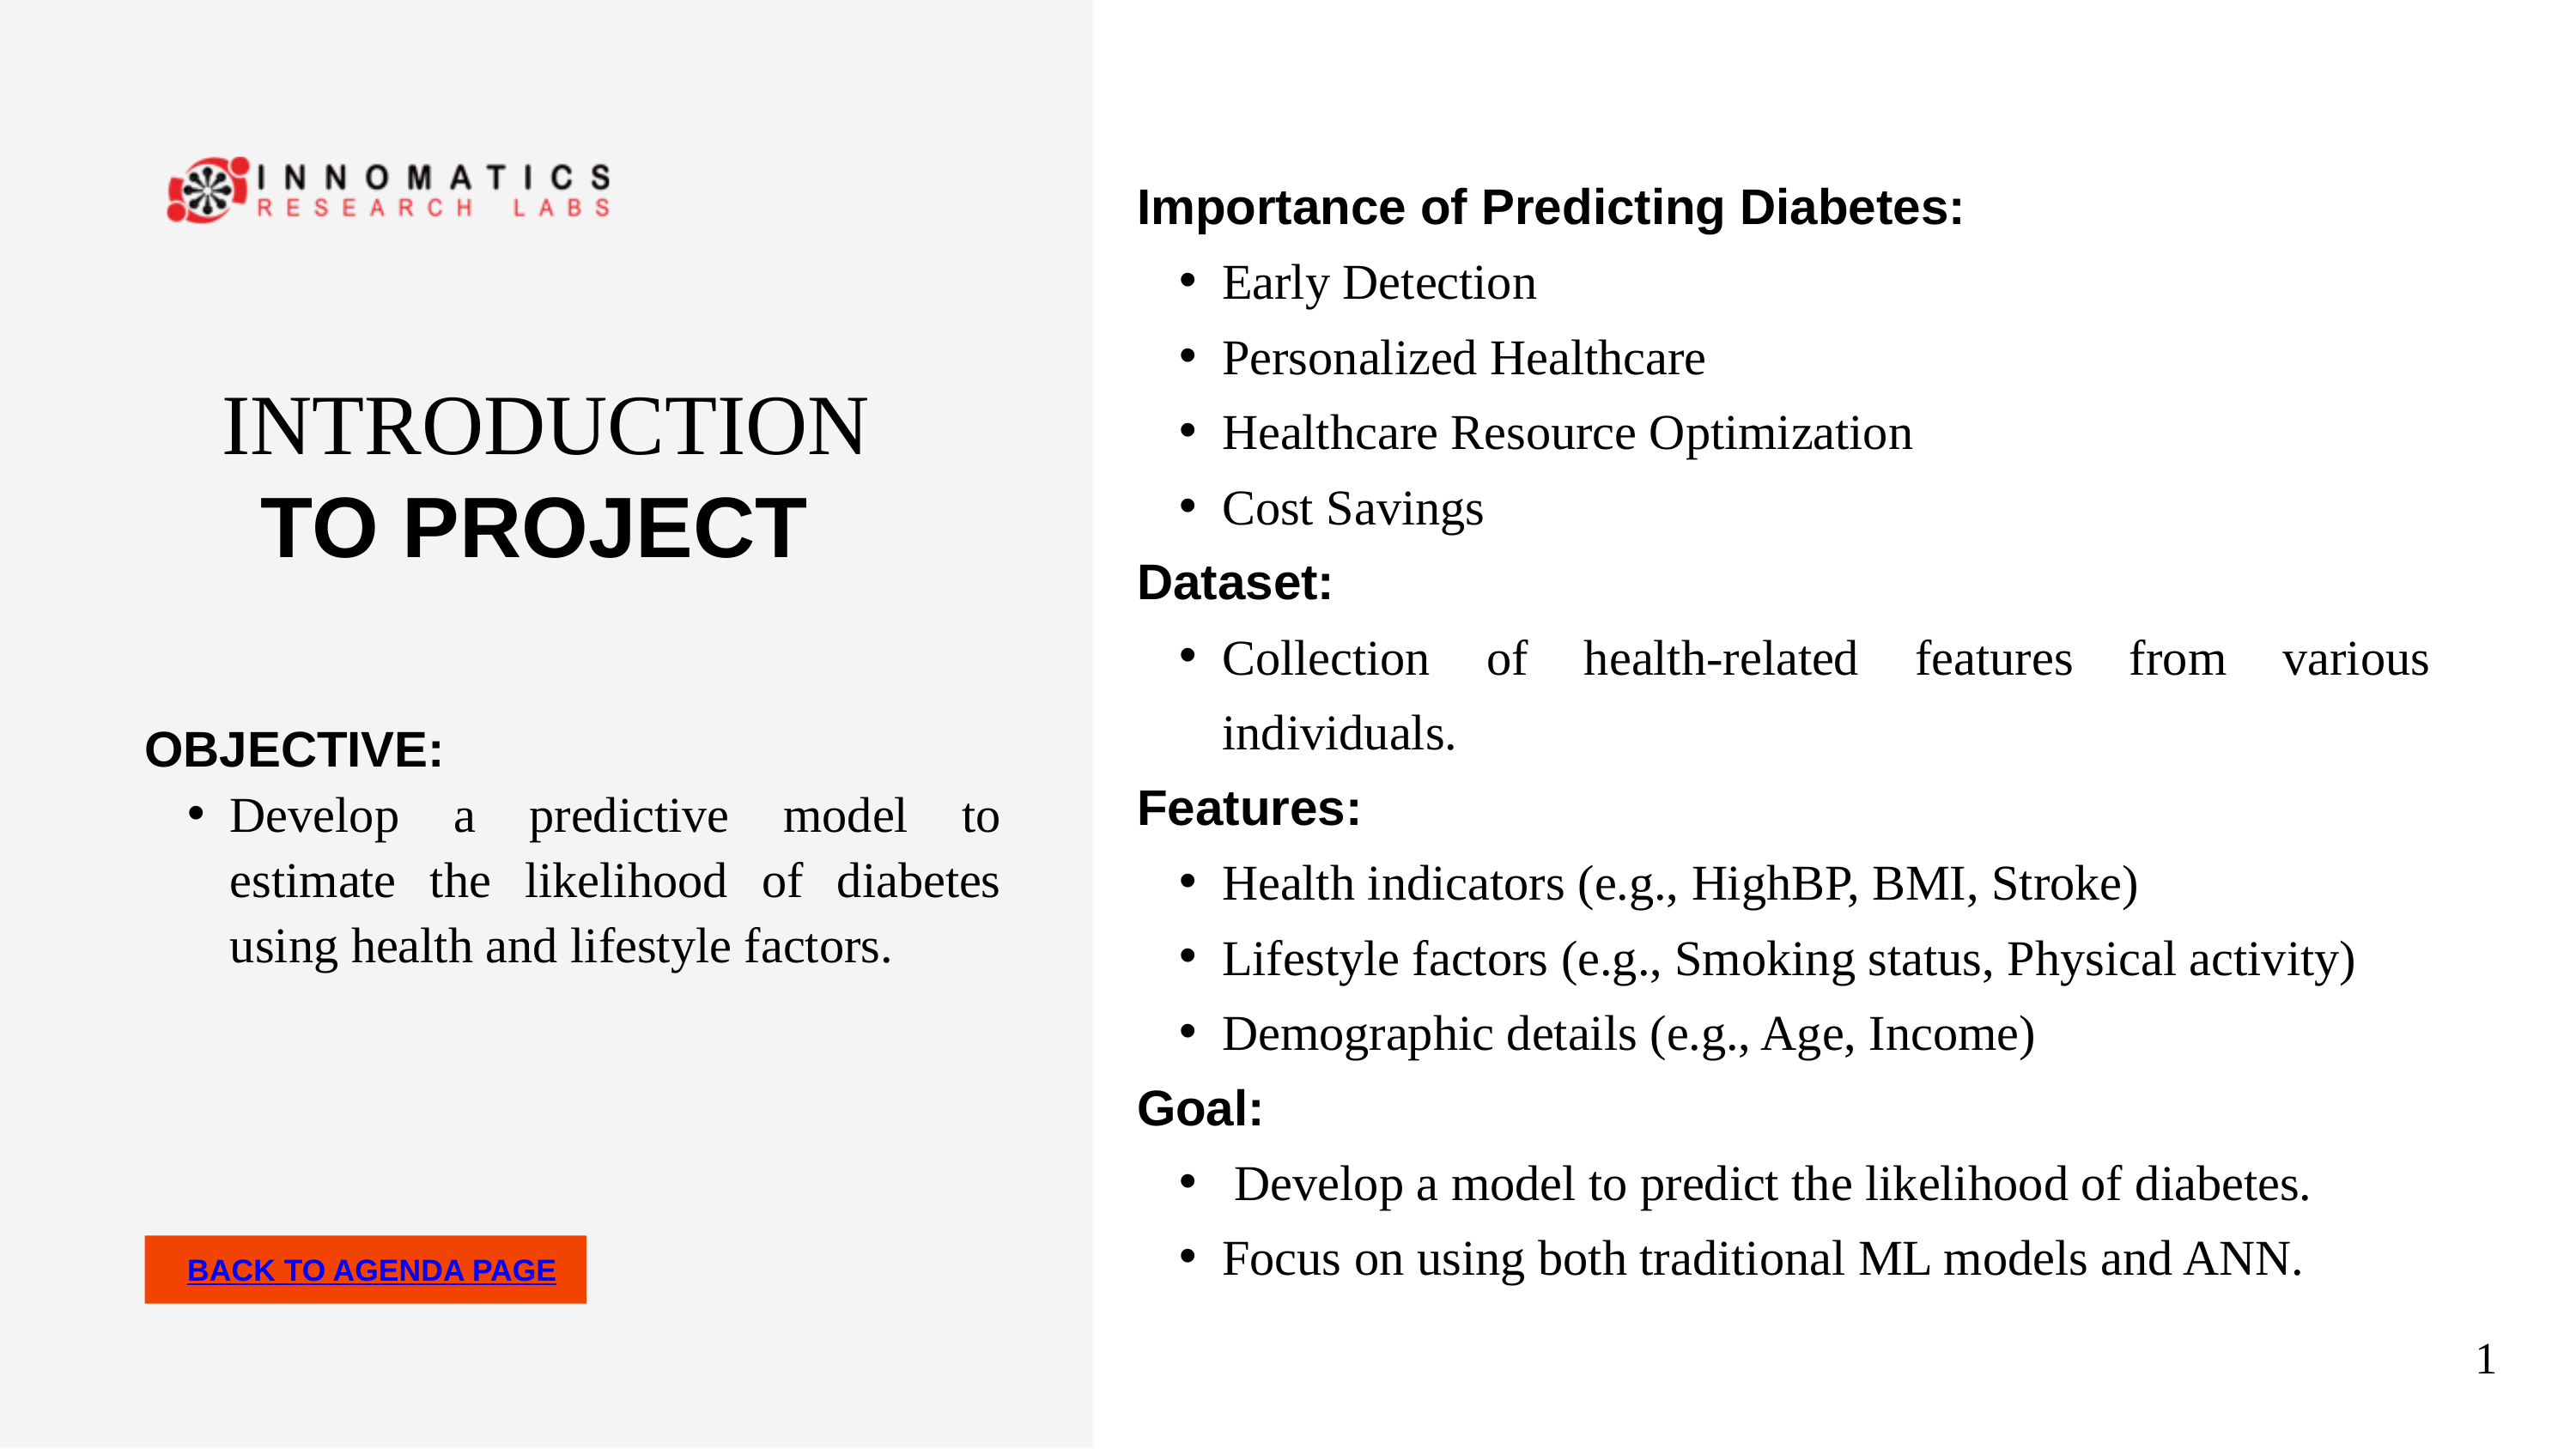

Importance of Predicting Diabetes:
Early Detection
Personalized Healthcare
Healthcare Resource Optimization
Cost Savings
Dataset:
Collection of health-related features from various individuals.
Features:
Health indicators (e.g., HighBP, BMI, Stroke)
Lifestyle factors (e.g., Smoking status, Physical activity)
Demographic details (e.g., Age, Income)
Goal:
 Develop a model to predict the likelihood of diabetes.
Focus on using both traditional ML models and ANN.
INTRODUCTION TO PROJECT
OBJECTIVE:
Develop a predictive model to estimate the likelihood of diabetes using health and lifestyle factors.

BACK TO AGENDA PAGE

1